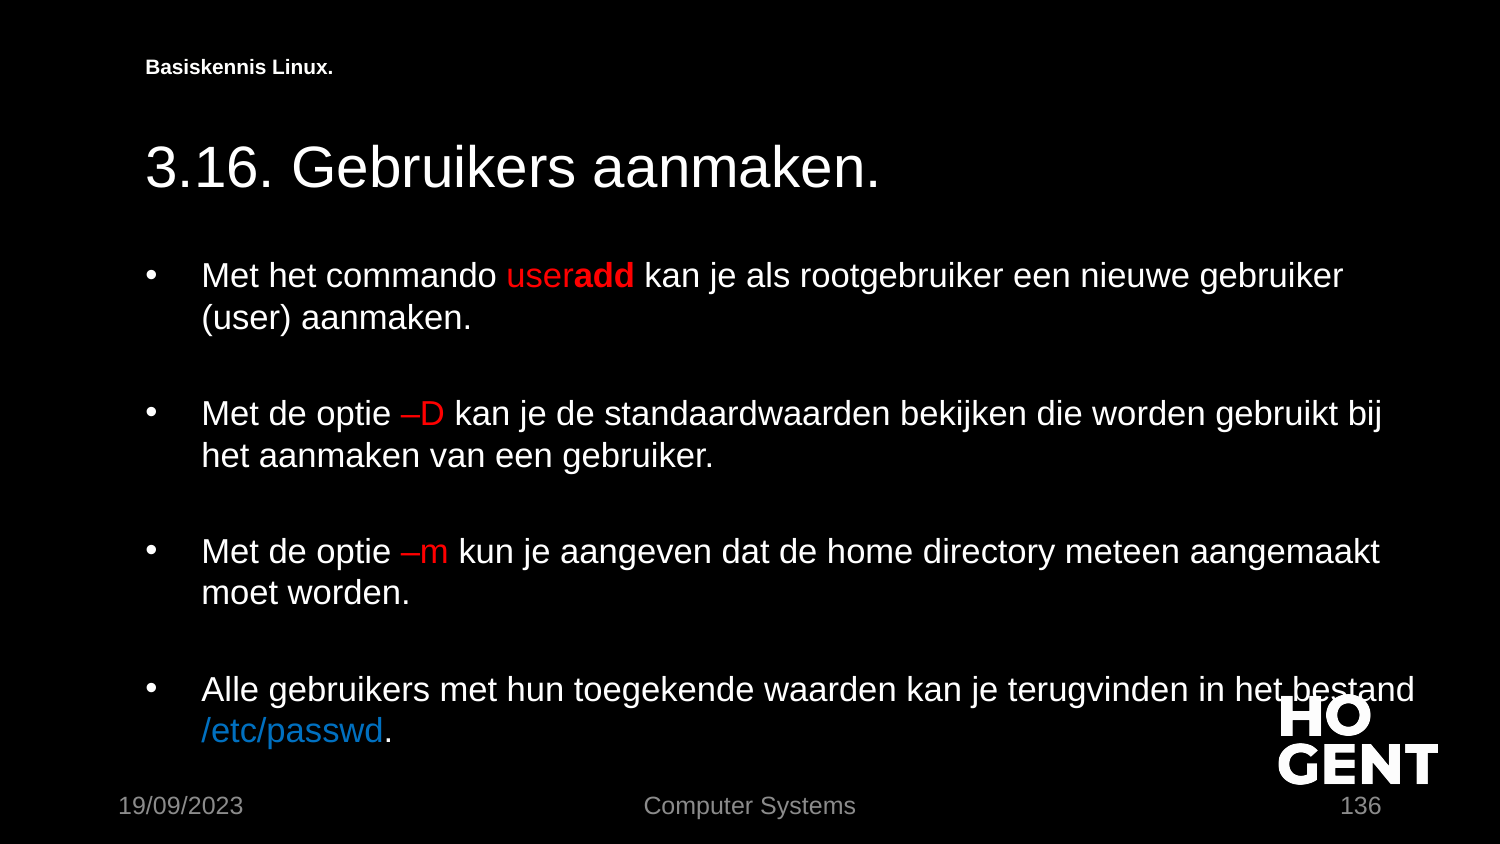

Basiskennis Linux.
# 3.16. Gebruikers aanmaken.
Met het commando useradd kan je als rootgebruiker een nieuwe gebruiker (user) aanmaken.

Met de optie –D kan je de standaardwaarden bekijken die worden gebruikt bij het aanmaken van een gebruiker.

Met de optie –m kun je aangeven dat de home directory meteen aangemaakt moet worden.

Alle gebruikers met hun toegekende waarden kan je terugvinden in het bestand /etc/passwd.

19/09/2023
Computer Systems
136